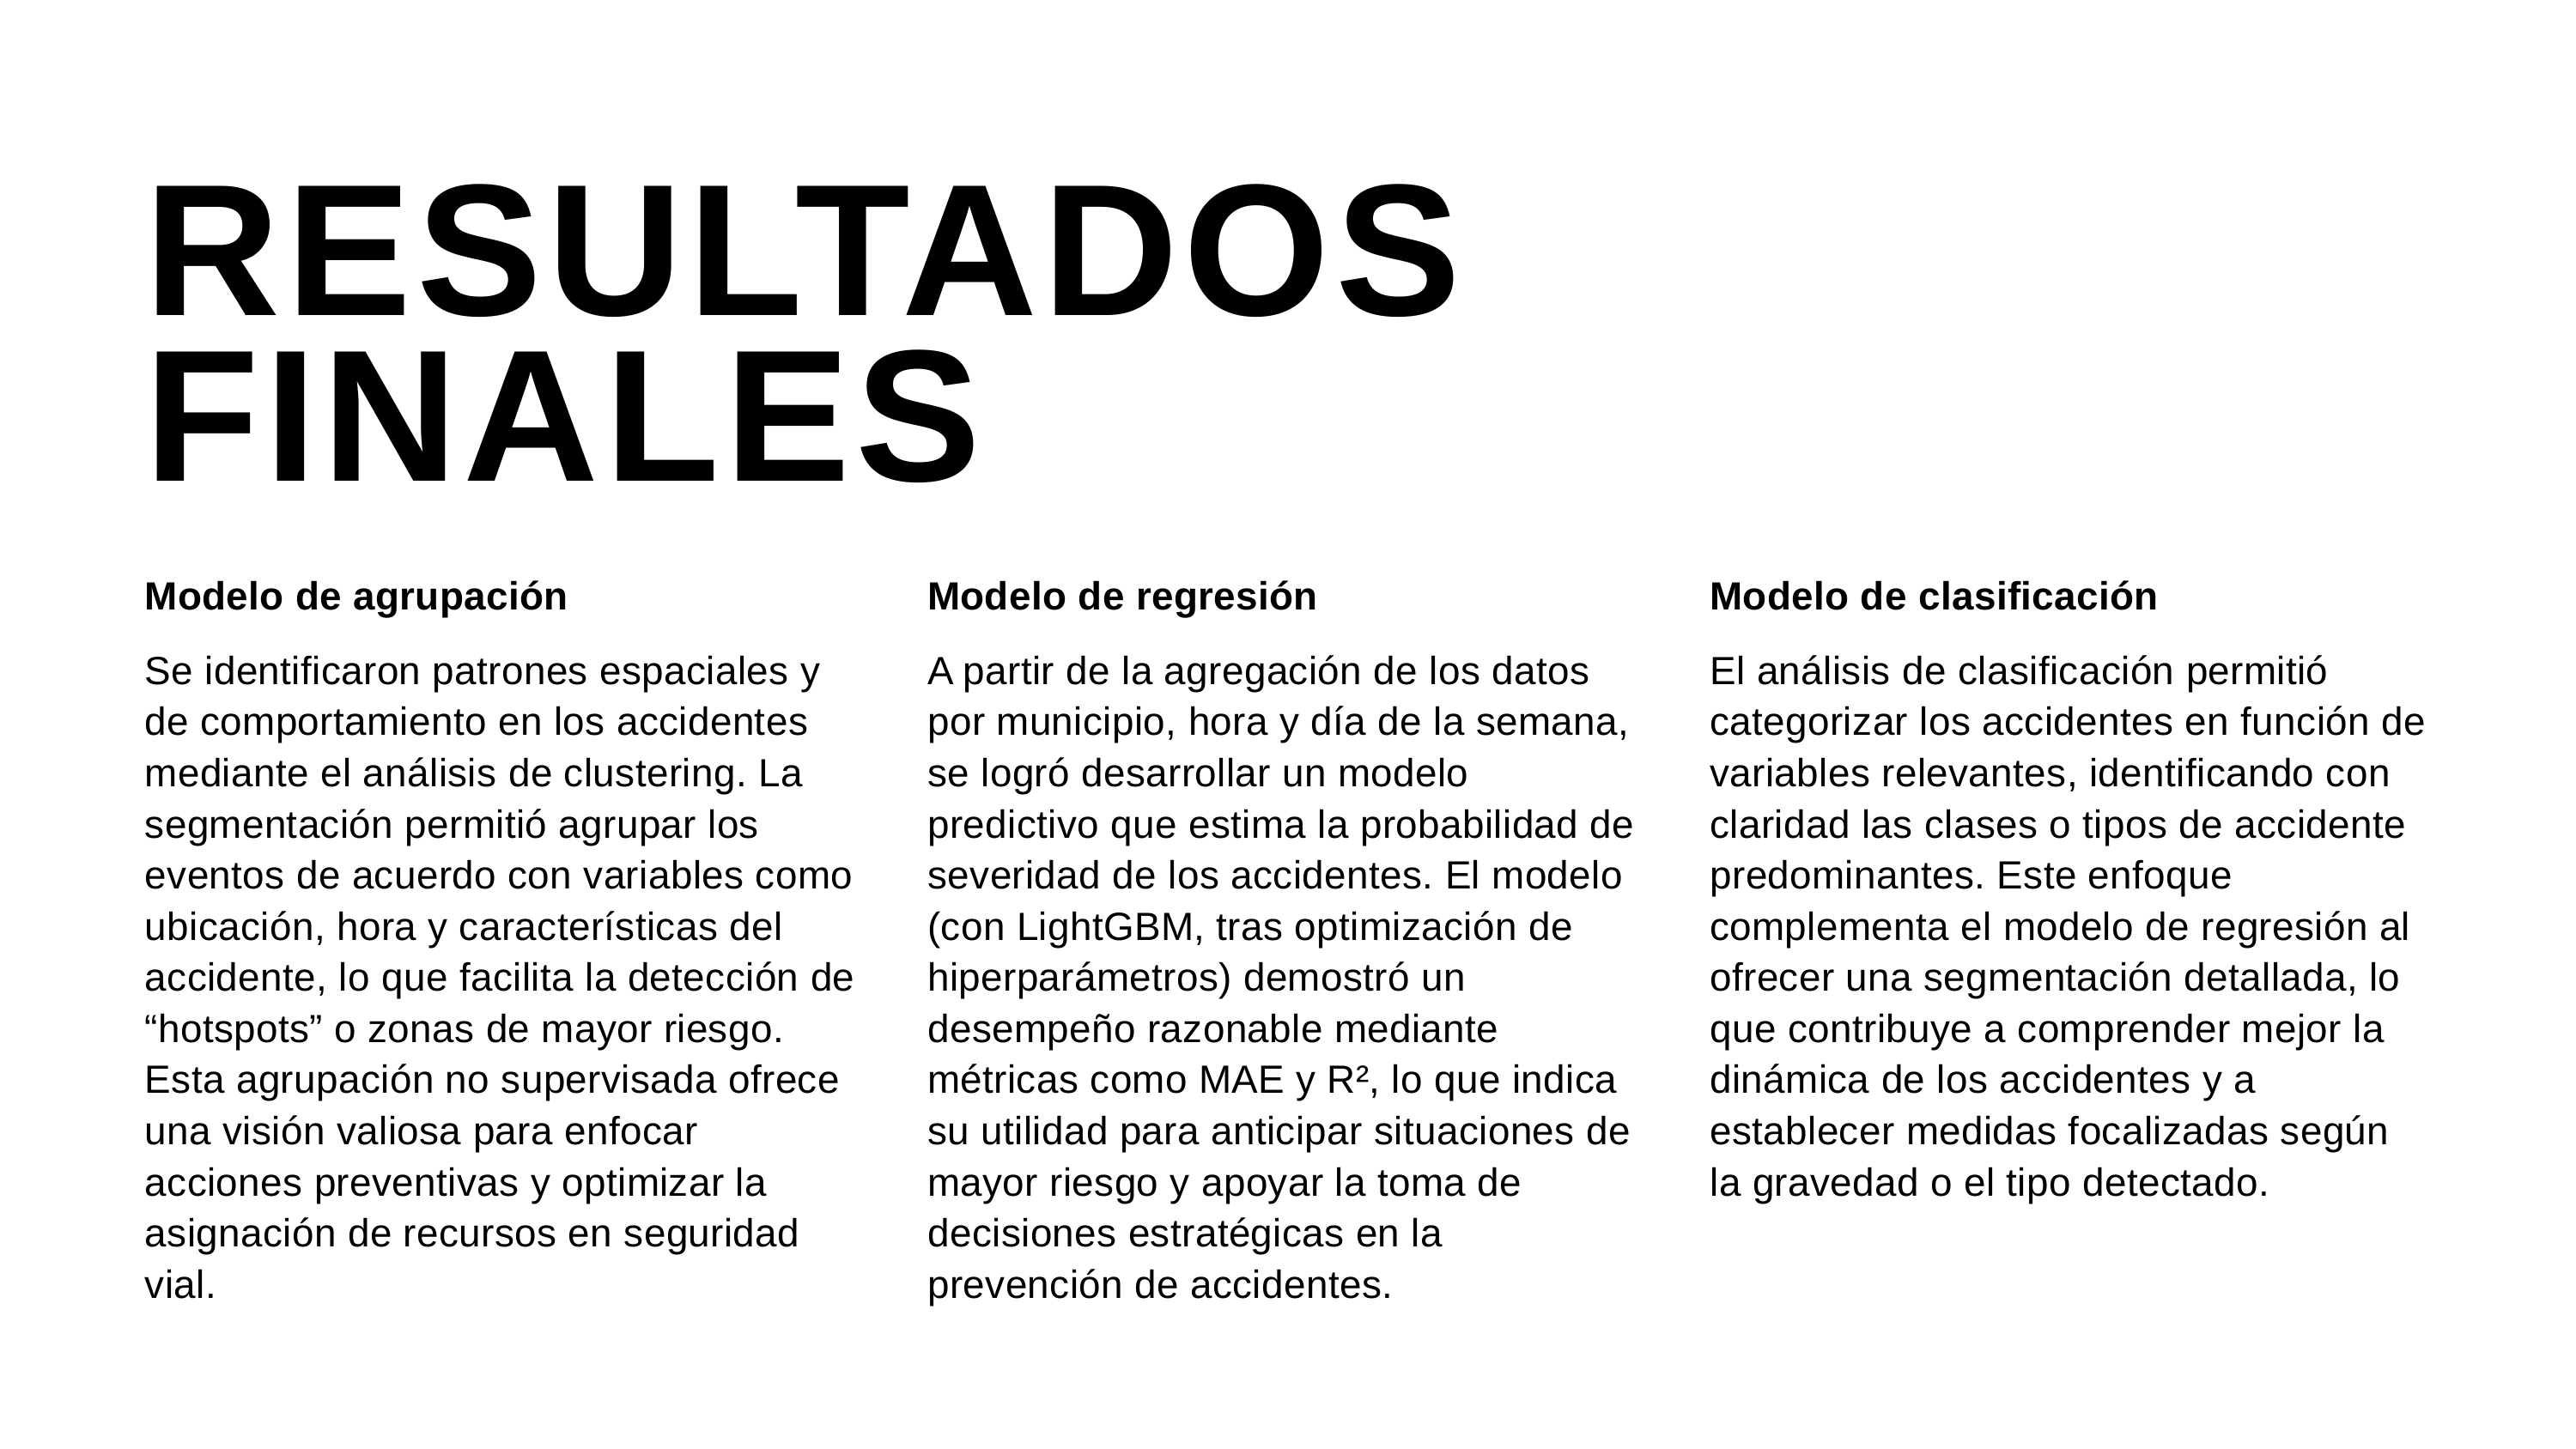

RESULTADOS FINALES
Modelo de agrupación
Se identificaron patrones espaciales y de comportamiento en los accidentes mediante el análisis de clustering. La segmentación permitió agrupar los eventos de acuerdo con variables como ubicación, hora y características del accidente, lo que facilita la detección de “hotspots” o zonas de mayor riesgo. Esta agrupación no supervisada ofrece una visión valiosa para enfocar acciones preventivas y optimizar la asignación de recursos en seguridad vial.
Modelo de regresión
A partir de la agregación de los datos por municipio, hora y día de la semana, se logró desarrollar un modelo predictivo que estima la probabilidad de severidad de los accidentes. El modelo (con LightGBM, tras optimización de hiperparámetros) demostró un desempeño razonable mediante métricas como MAE y R², lo que indica su utilidad para anticipar situaciones de mayor riesgo y apoyar la toma de decisiones estratégicas en la prevención de accidentes.
Modelo de clasificación
El análisis de clasificación permitió categorizar los accidentes en función de variables relevantes, identificando con claridad las clases o tipos de accidente predominantes. Este enfoque complementa el modelo de regresión al ofrecer una segmentación detallada, lo que contribuye a comprender mejor la dinámica de los accidentes y a establecer medidas focalizadas según la gravedad o el tipo detectado.